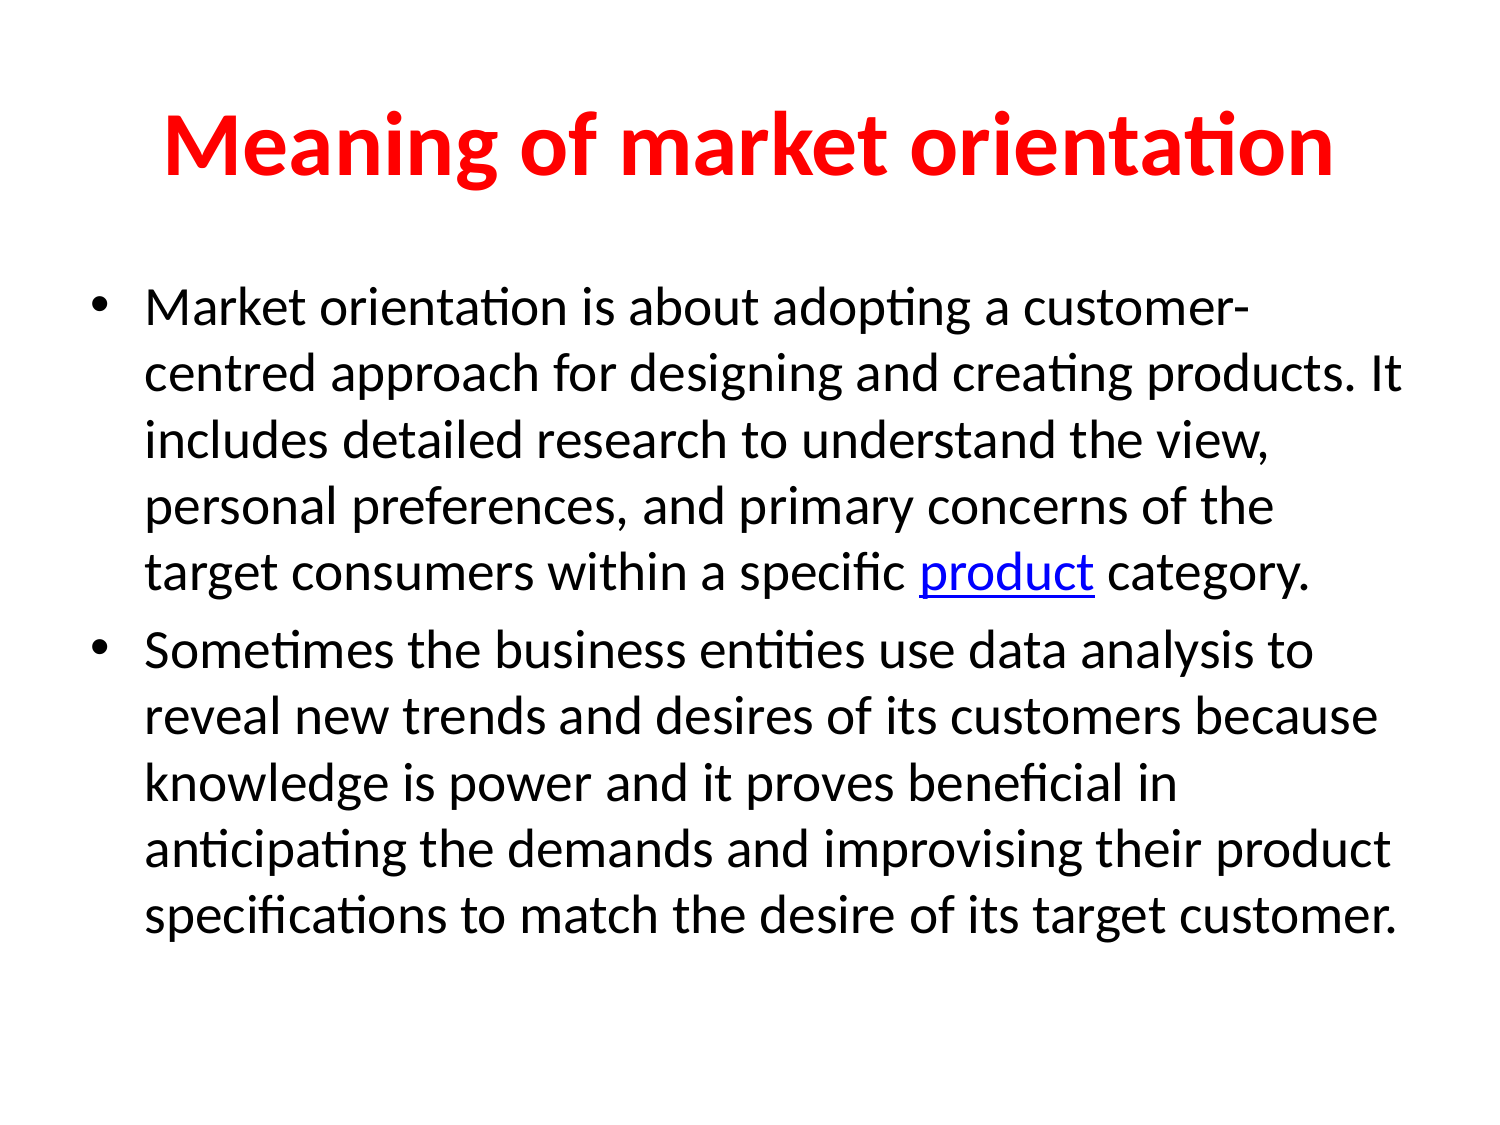

# Meaning of market orientation
Market orientation is about adopting a customer-centred approach for designing and creating products. It includes detailed research to understand the view, personal preferences, and primary concerns of the target consumers within a specific product category.
Sometimes the business entities use data analysis to reveal new trends and desires of its customers because knowledge is power and it proves beneficial in anticipating the demands and improvising their product specifications to match the desire of its target customer.